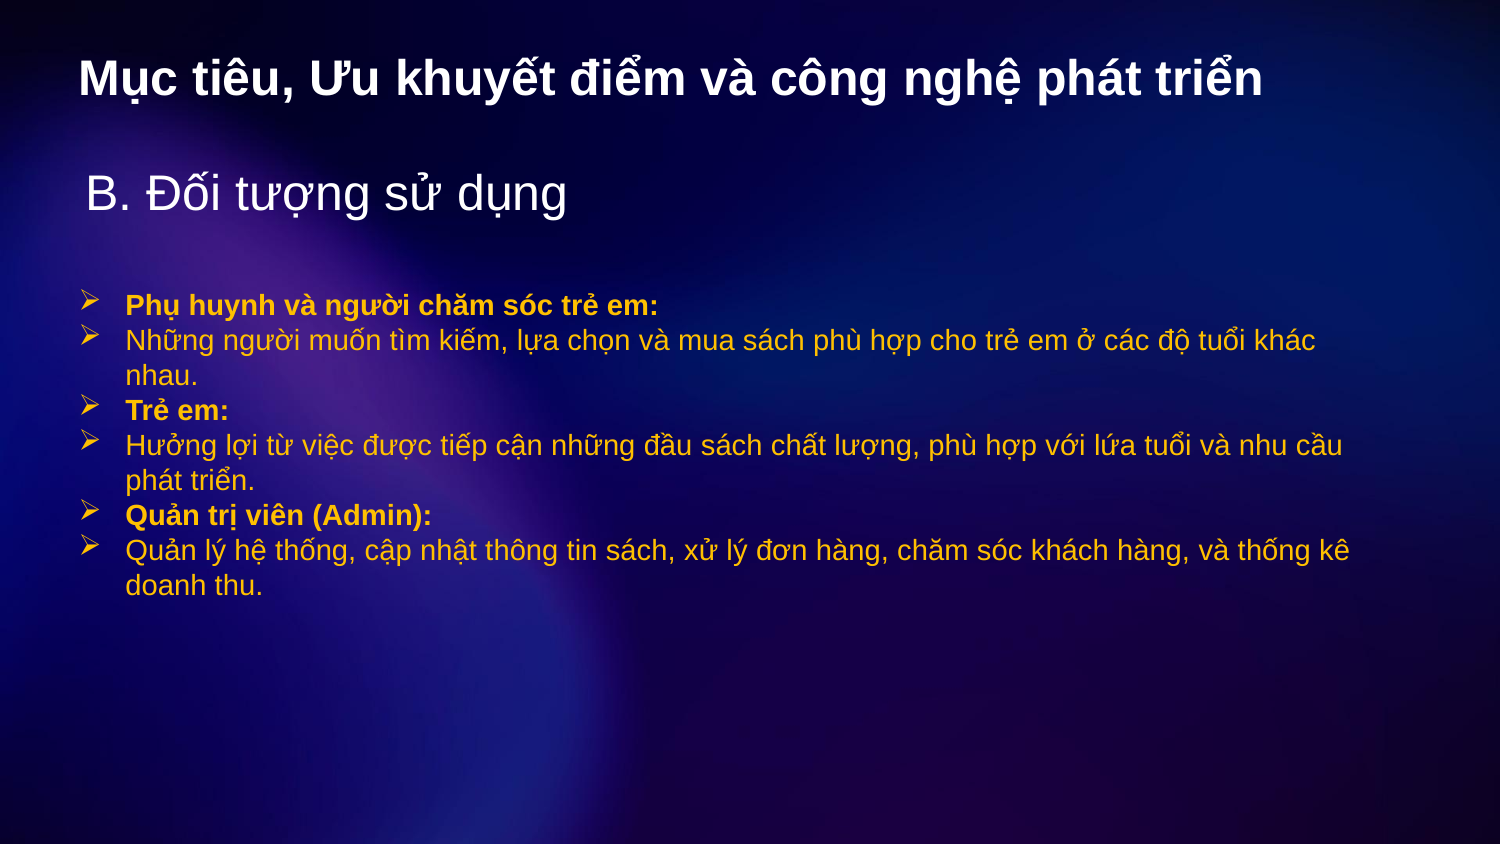

Mục tiêu, Ưu khuyết điểm và công nghệ phát triển
B. Đối tượng sử dụng
Phụ huynh và người chăm sóc trẻ em:
Những người muốn tìm kiếm, lựa chọn và mua sách phù hợp cho trẻ em ở các độ tuổi khác nhau.
Trẻ em:
Hưởng lợi từ việc được tiếp cận những đầu sách chất lượng, phù hợp với lứa tuổi và nhu cầu phát triển.
Quản trị viên (Admin):
Quản lý hệ thống, cập nhật thông tin sách, xử lý đơn hàng, chăm sóc khách hàng, và thống kê doanh thu.